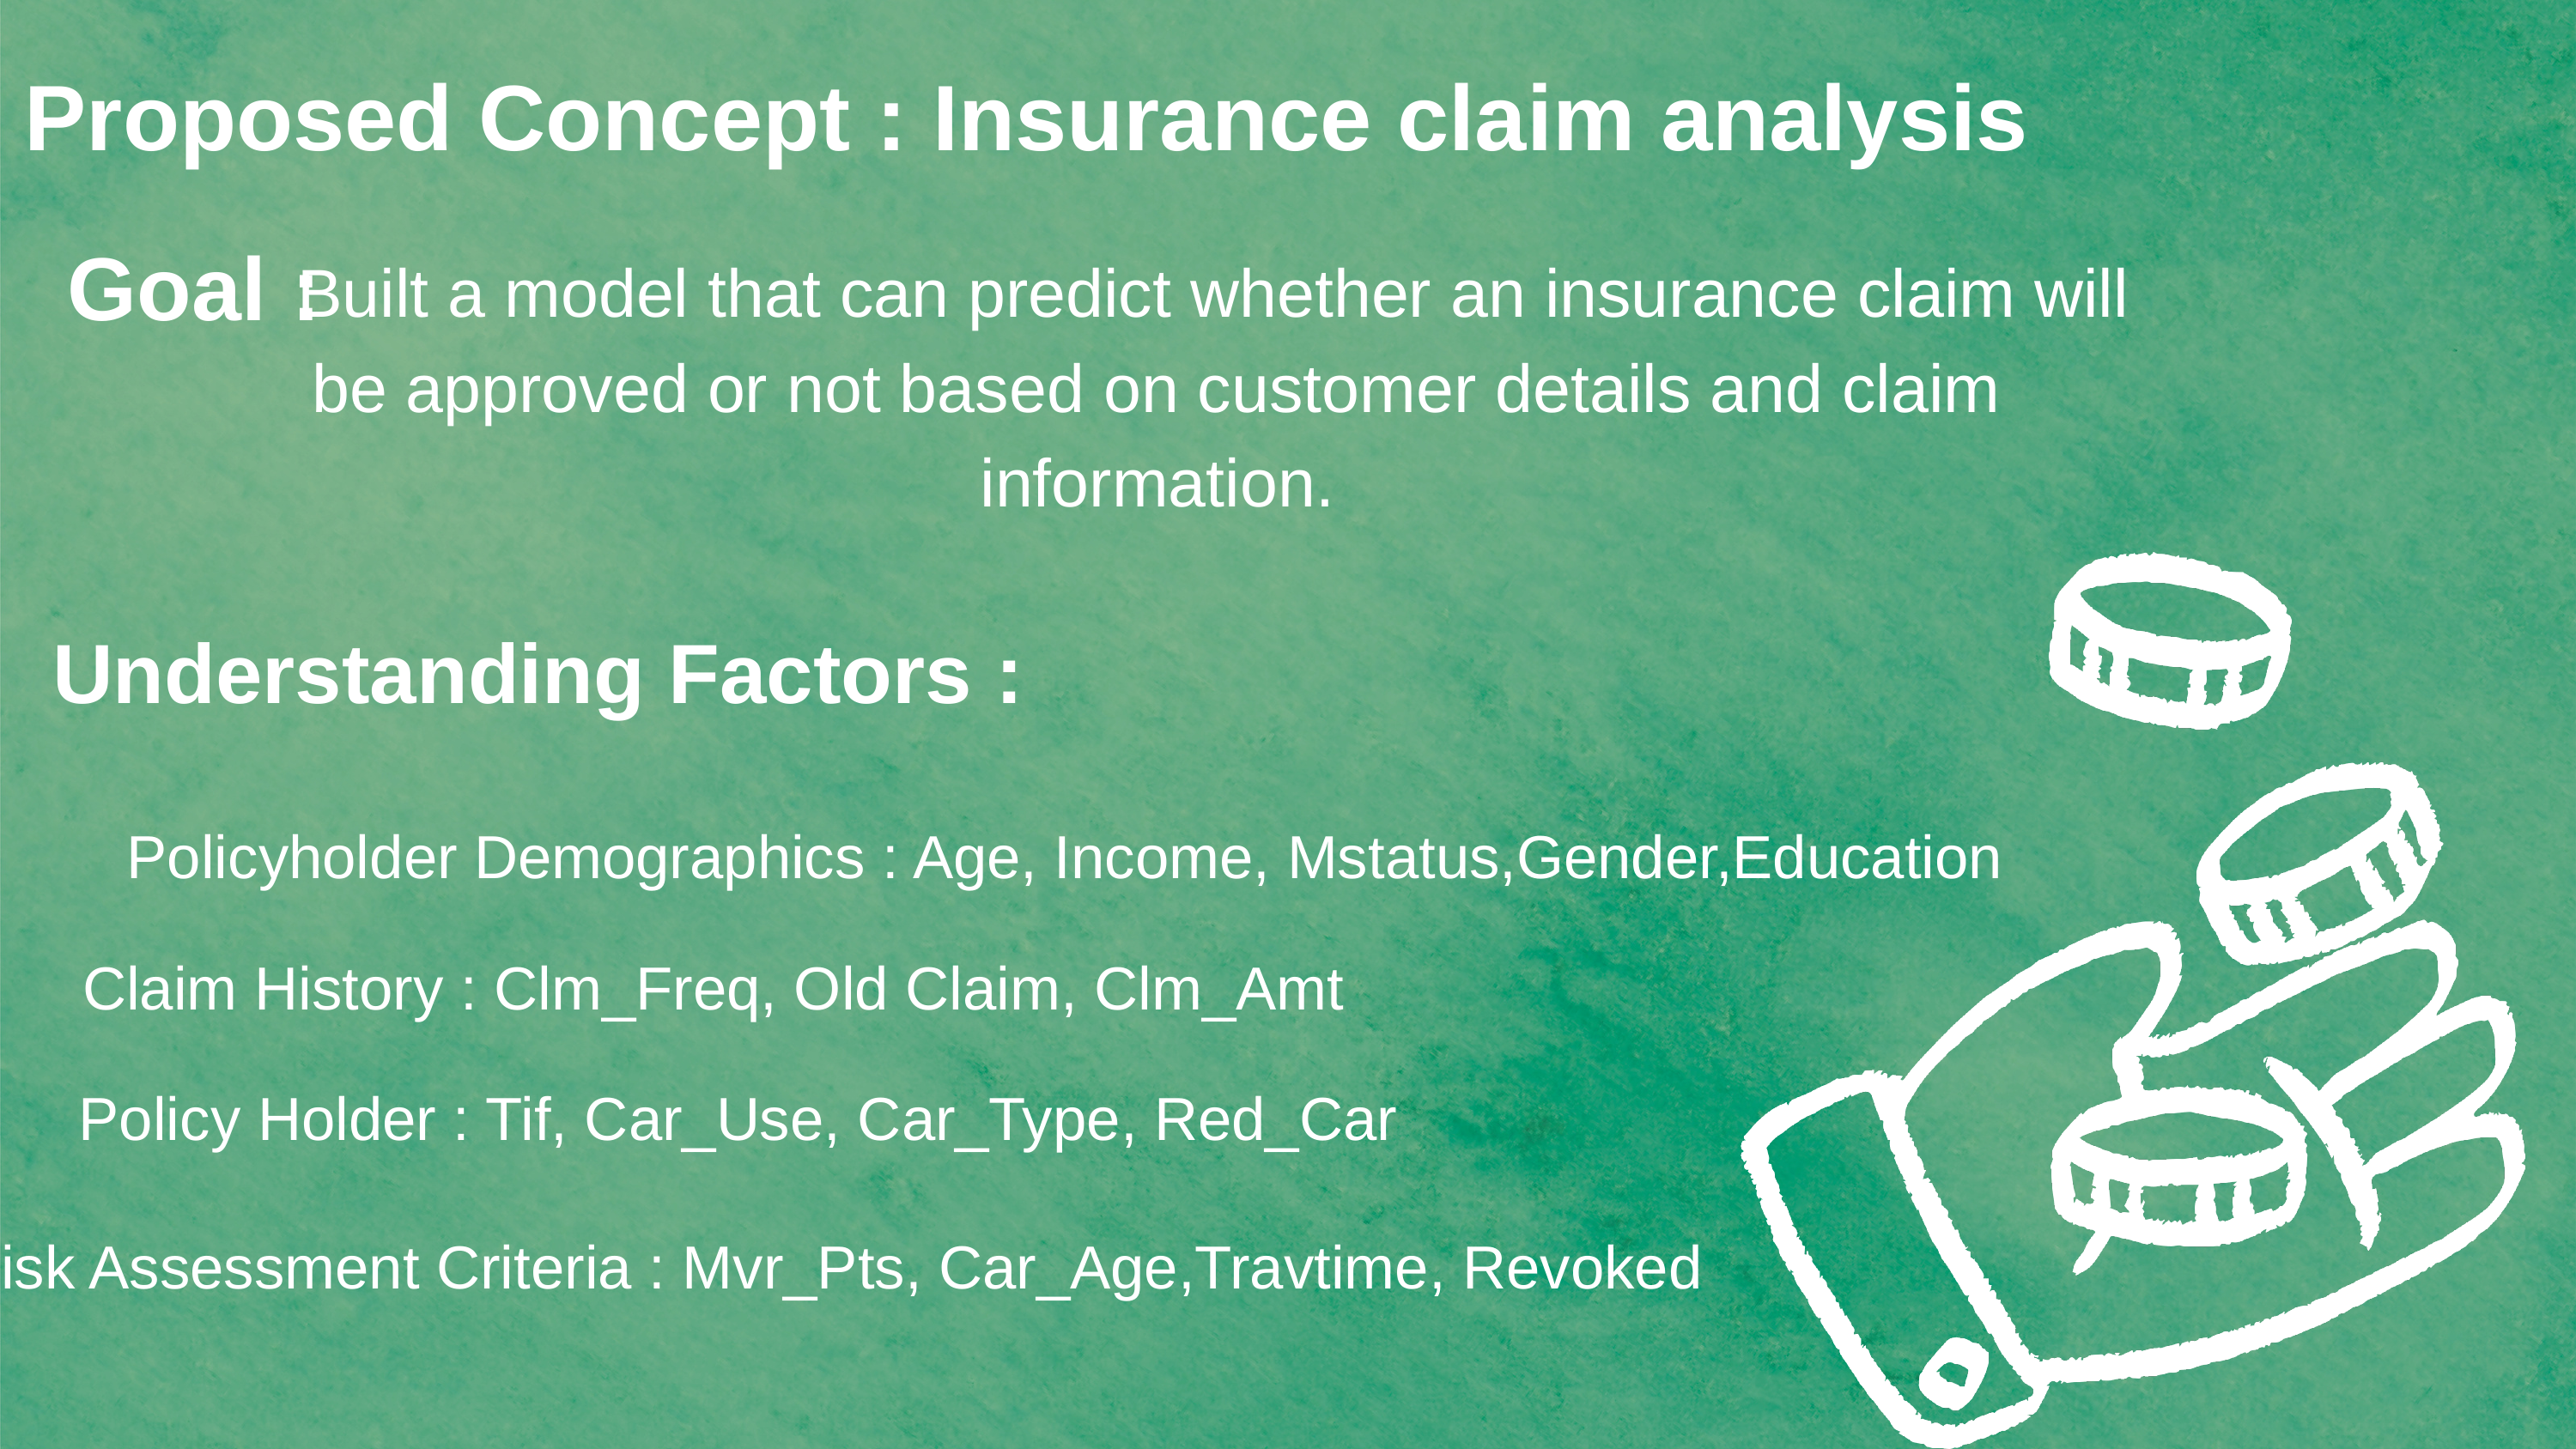

Proposed Concept : Insurance claim analysis
 Goal :
      Built a model that can predict whether an insurance claim will be approved or not based on customer details and claim information.

Understanding Factors :
   Policyholder Demographics : Age, Income, Mstatus,Gender,Education
Claim History : Clm_Freq, Old Claim, Clm_Amt
Policy Holder : Tif, Car_Use, Car_Type, Red_Car
Risk Assessment Criteria : Mvr_Pts, Car_Age,Travtime, Revoked